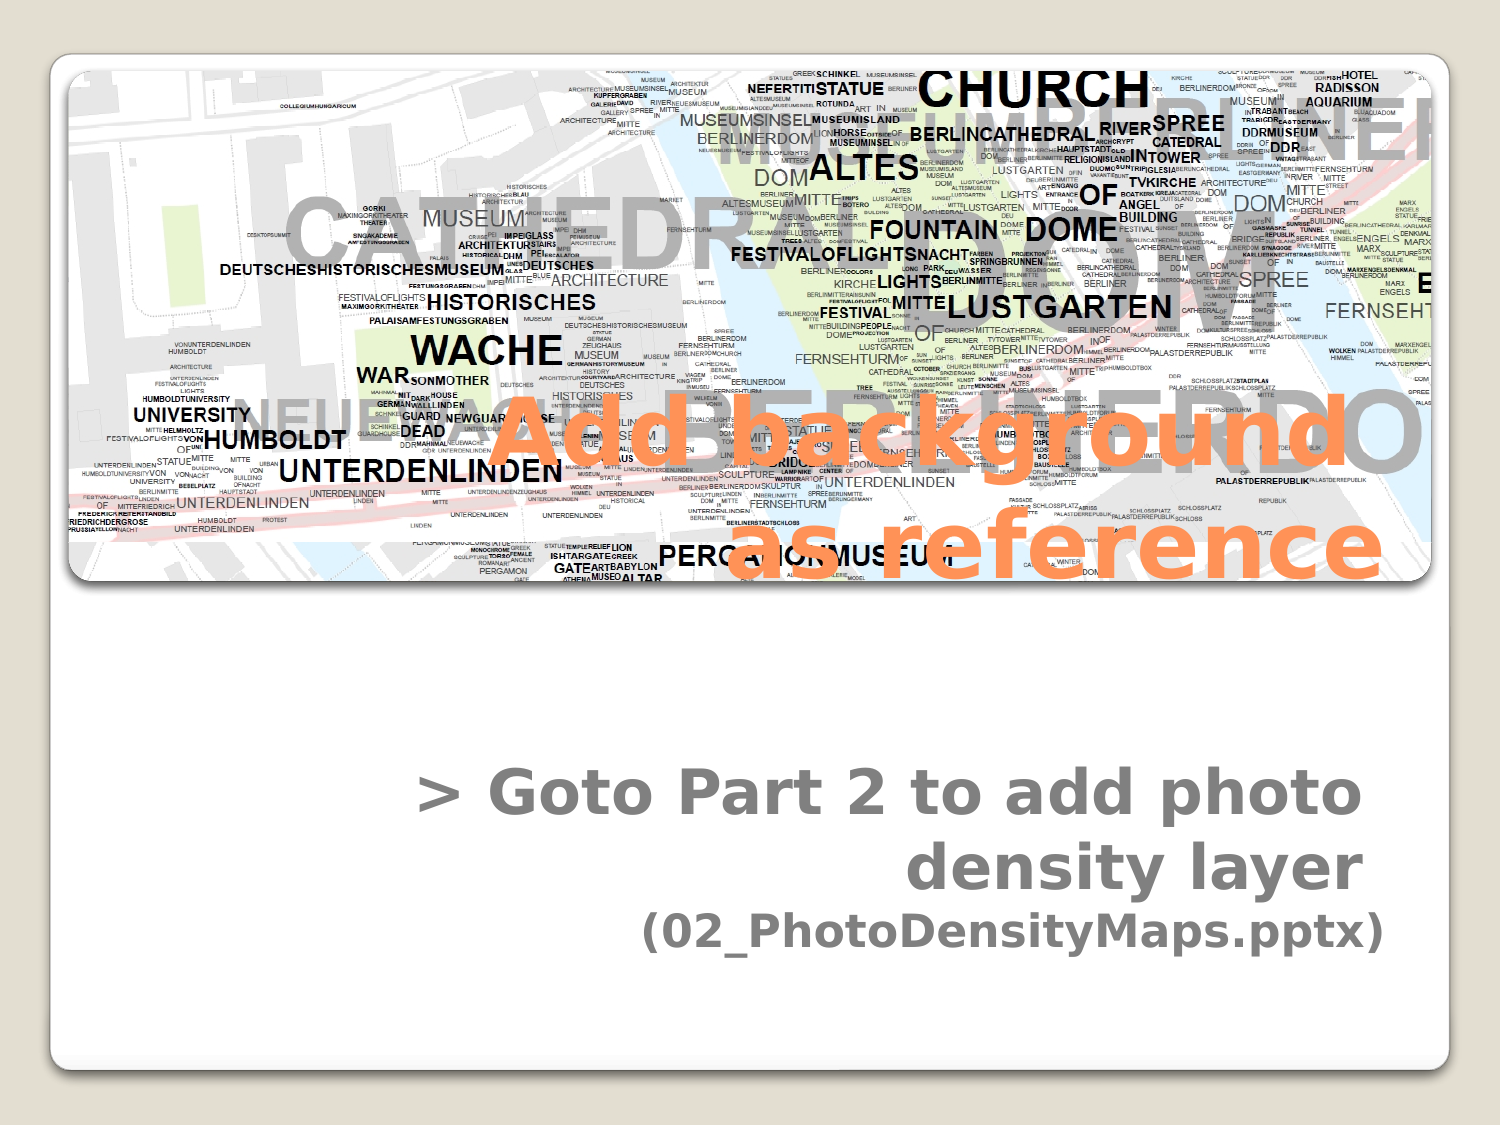

# Add background as reference
> Goto Part 2 to add photo
density layer
(02_PhotoDensityMaps.pptx)